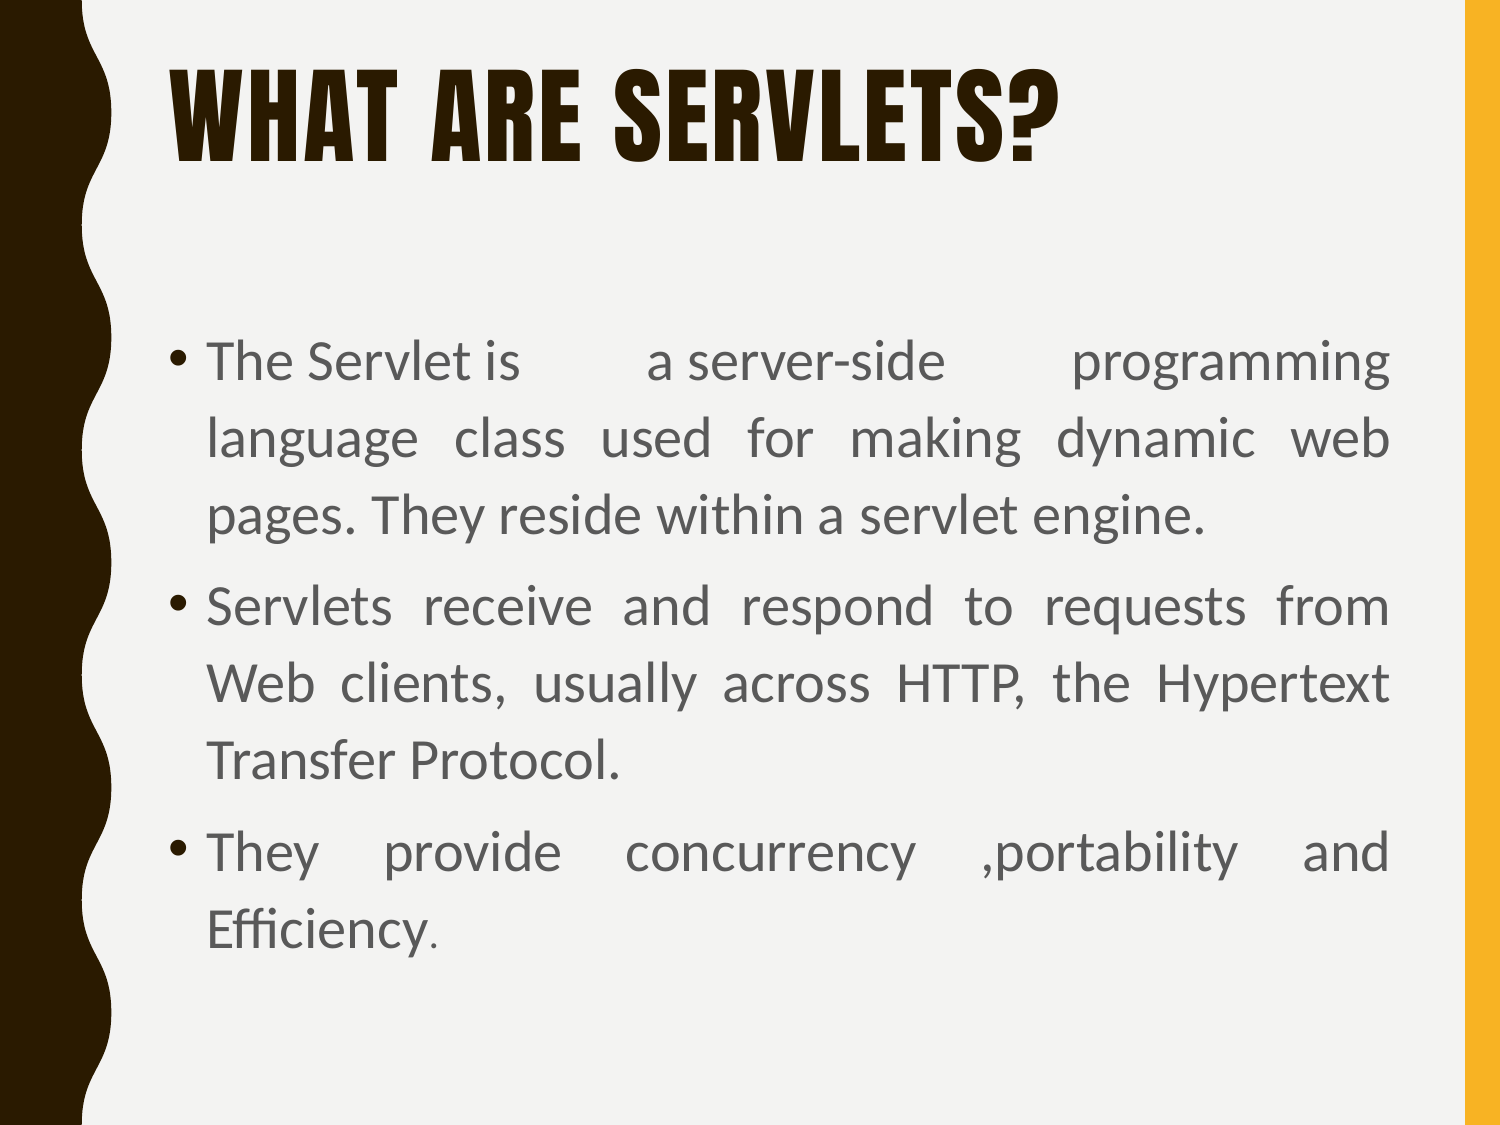

# What are Servlets?
The Servlet is a server-side programming language class used for making dynamic web pages. They reside within a servlet engine.
Servlets receive and respond to requests from Web clients, usually across HTTP, the Hypertext Transfer Protocol.
They provide concurrency ,portability and Efficiency.